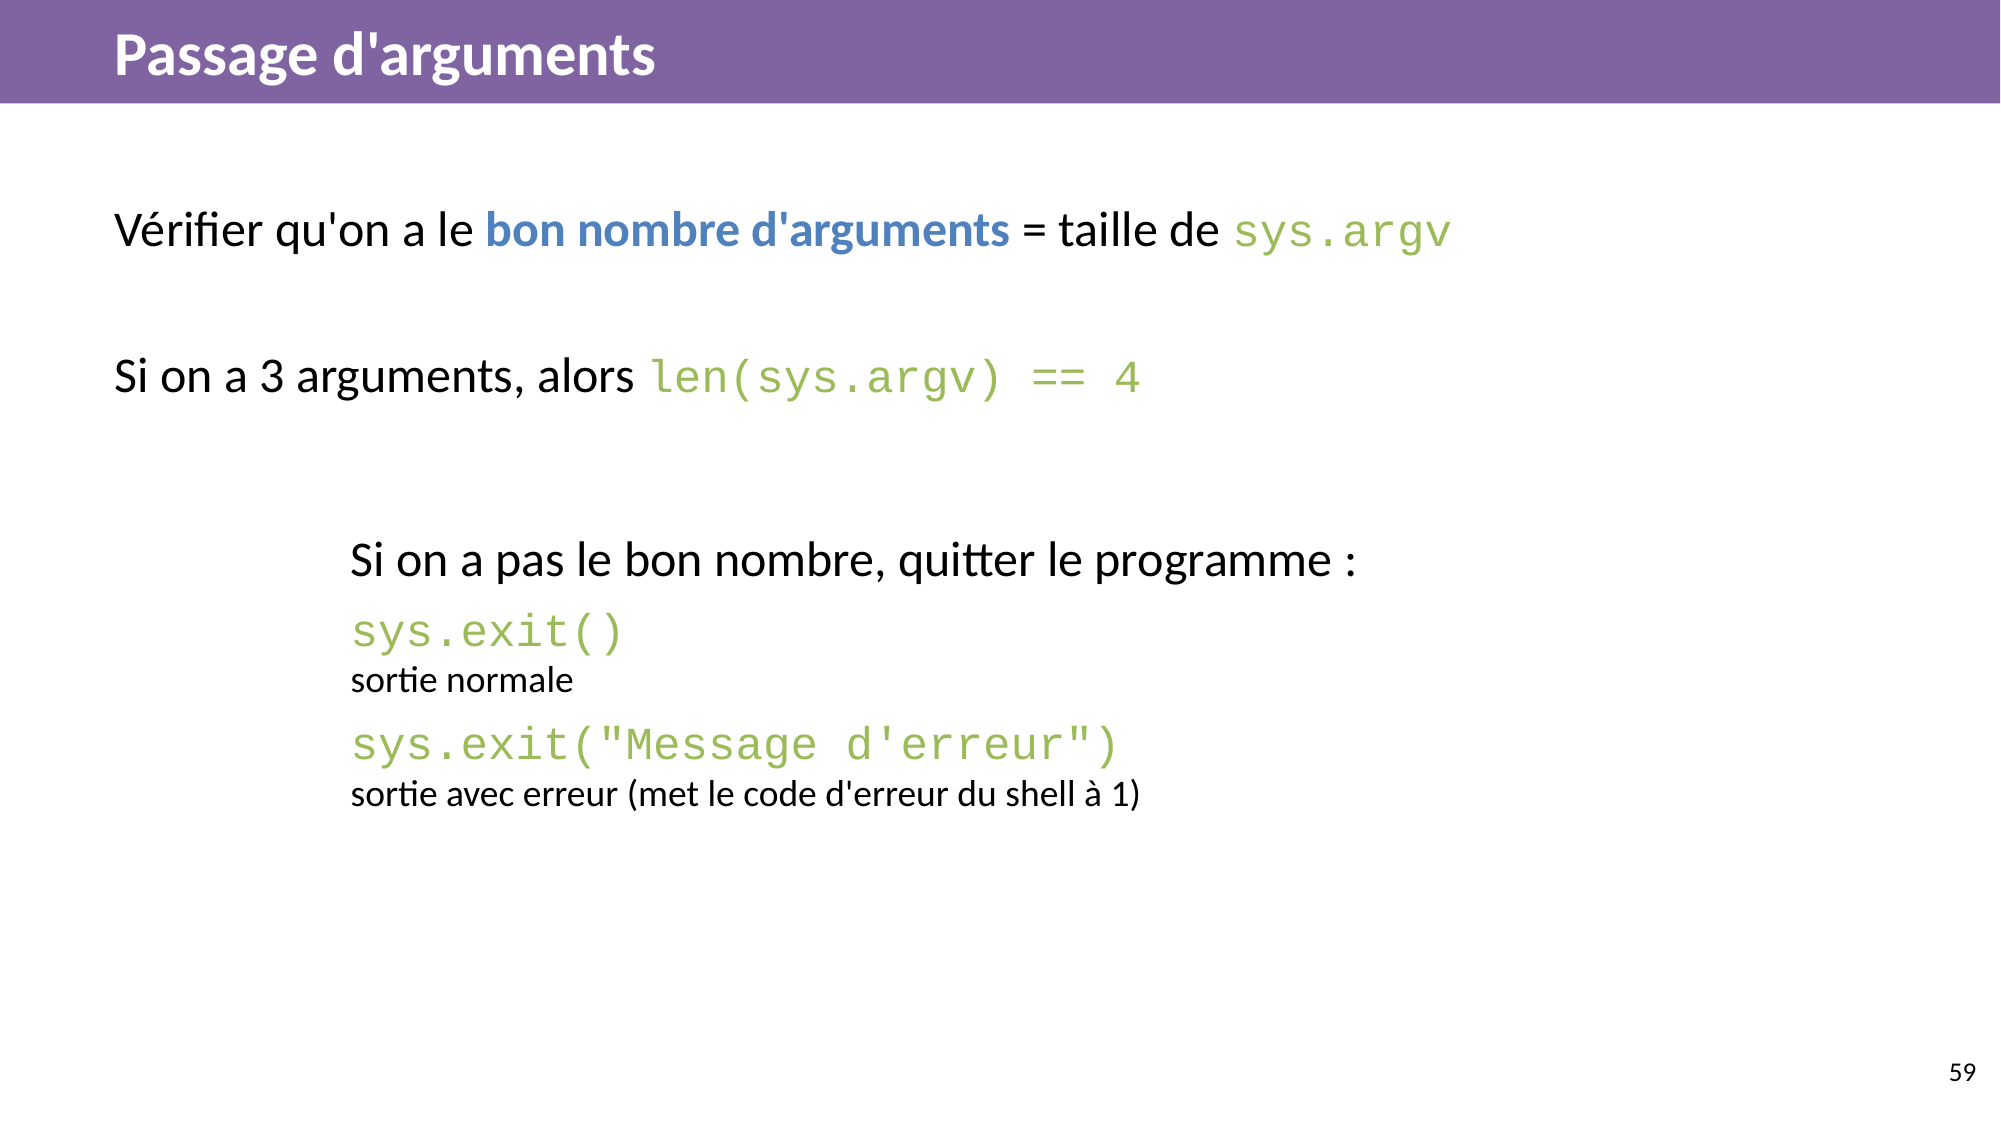

# Passage d'arguments
Vérifier qu'on a le bon nombre d'arguments = taille de sys.argv

Si on a 3 arguments, alors len(sys.argv) == 4

Si on a pas le bon nombre, quitter le programme :
sys.exit()
sortie normale
sys.exit("Message d'erreur")
sortie avec erreur (met le code d'erreur du shell à 1)

59